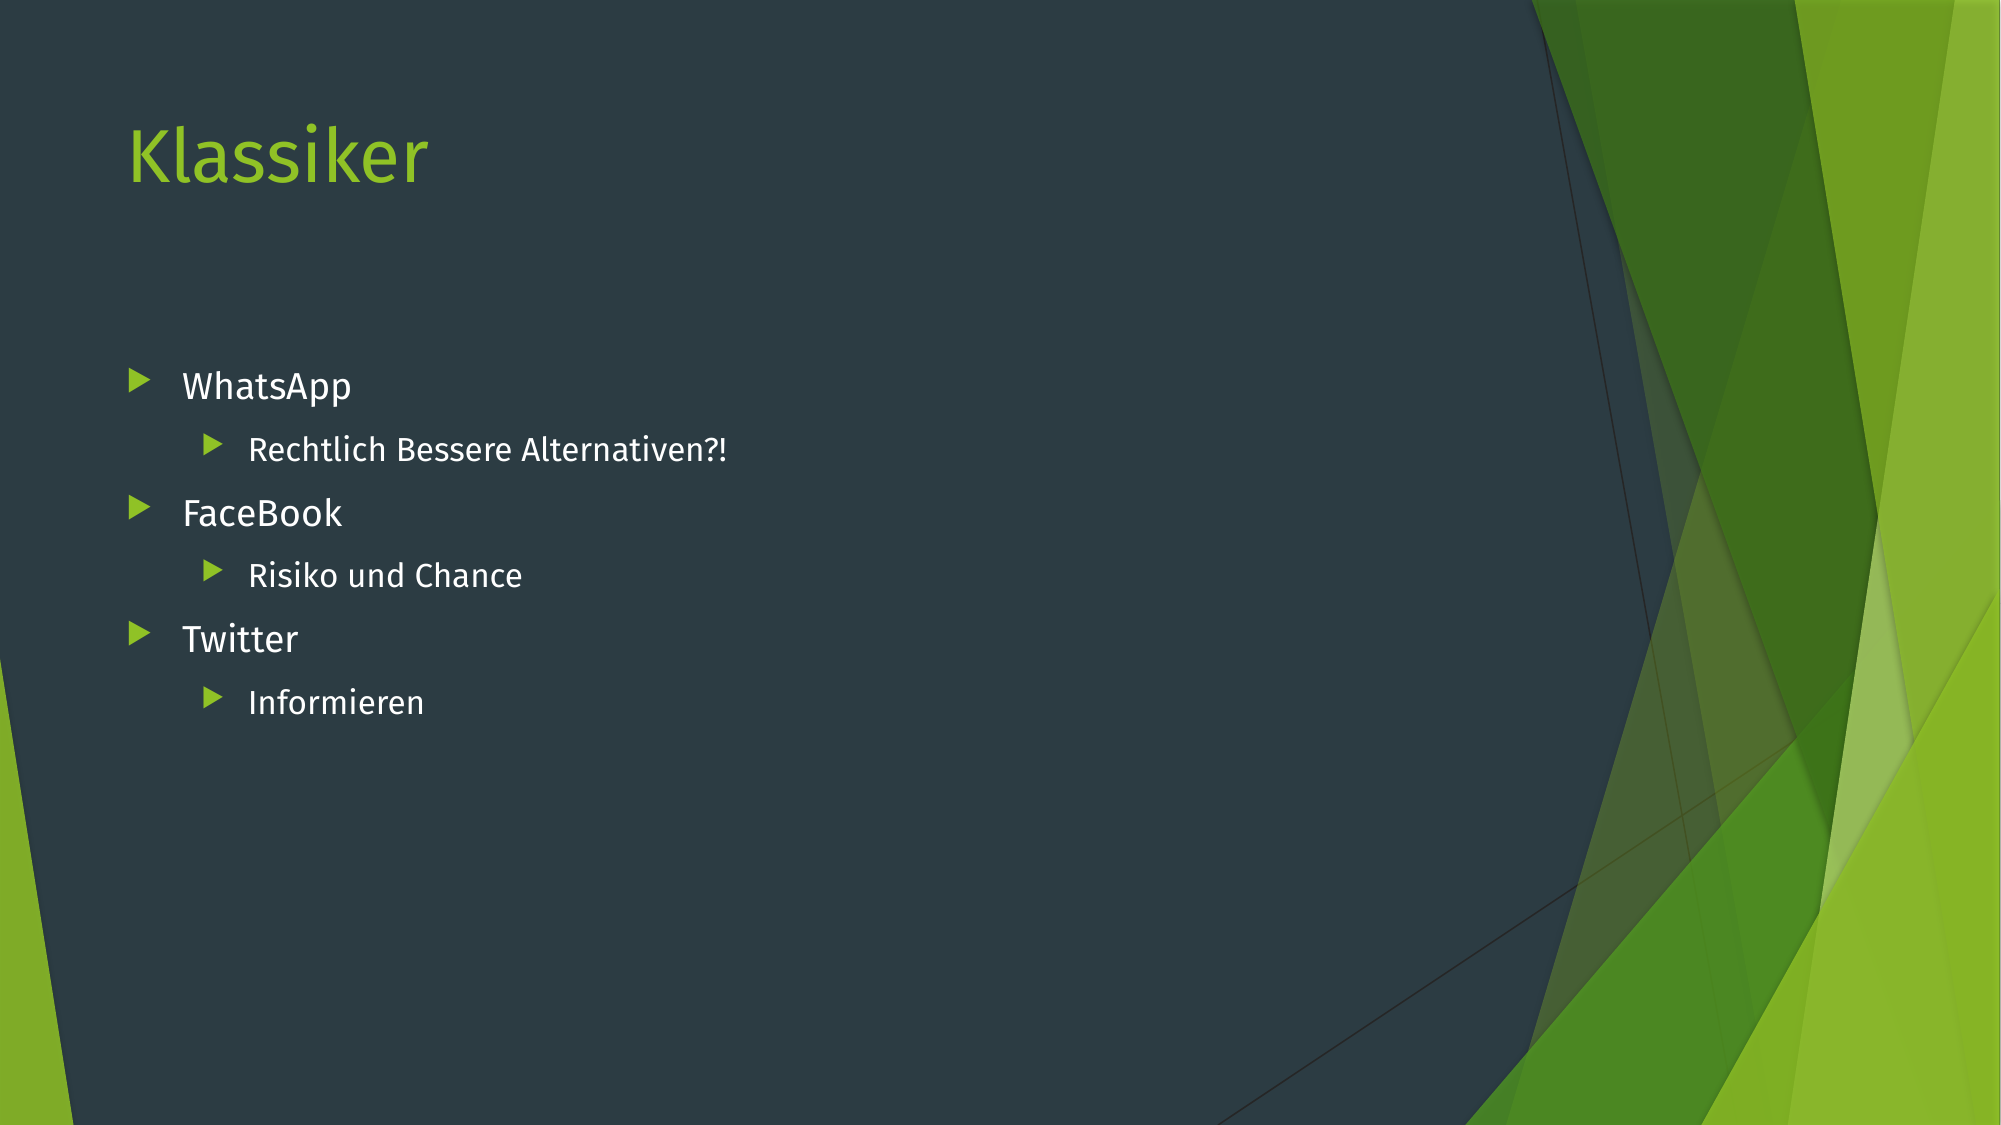

# Klassiker
WhatsApp
Rechtlich Bessere Alternativen?!
FaceBook
Risiko und Chance
Twitter
Informieren